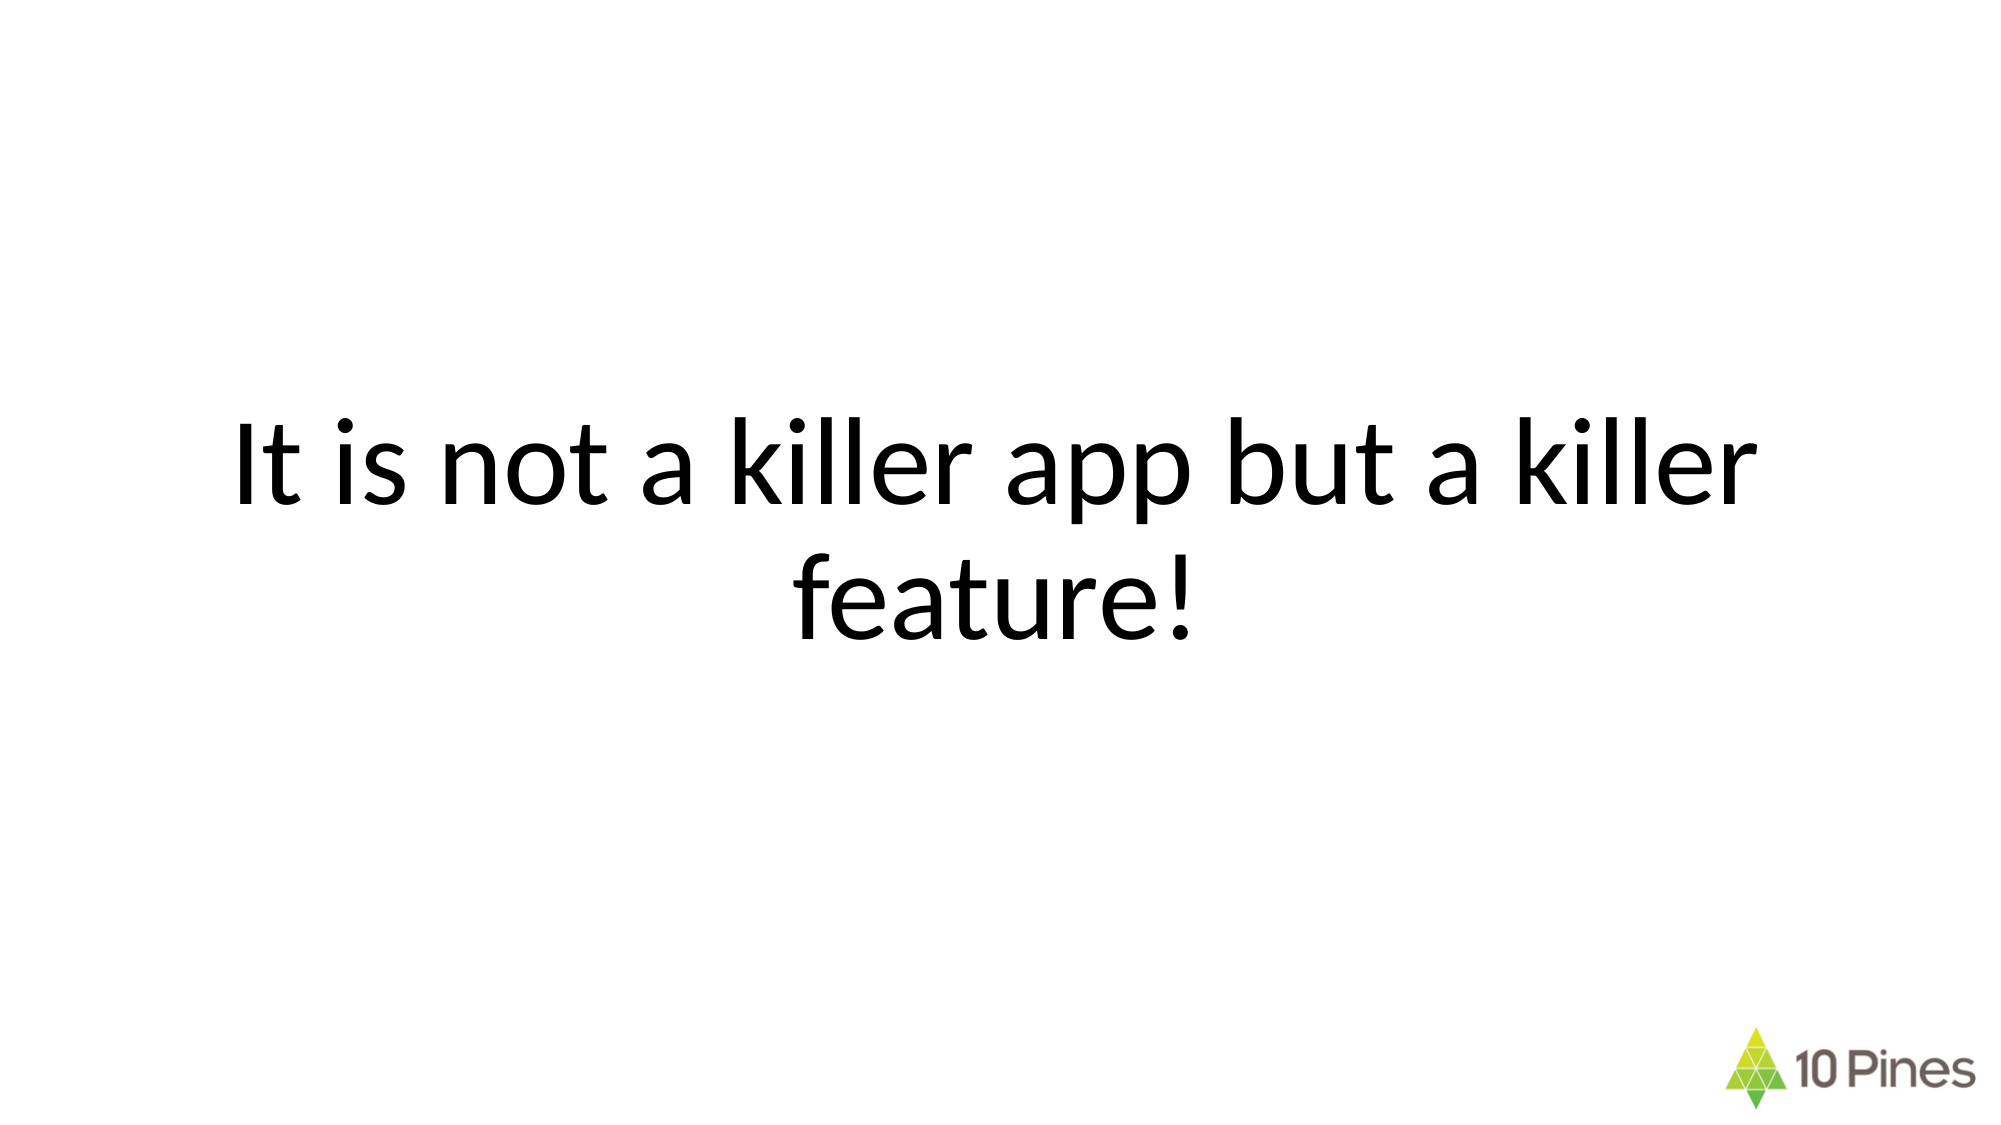

# It is not a killer app but a killer feature!